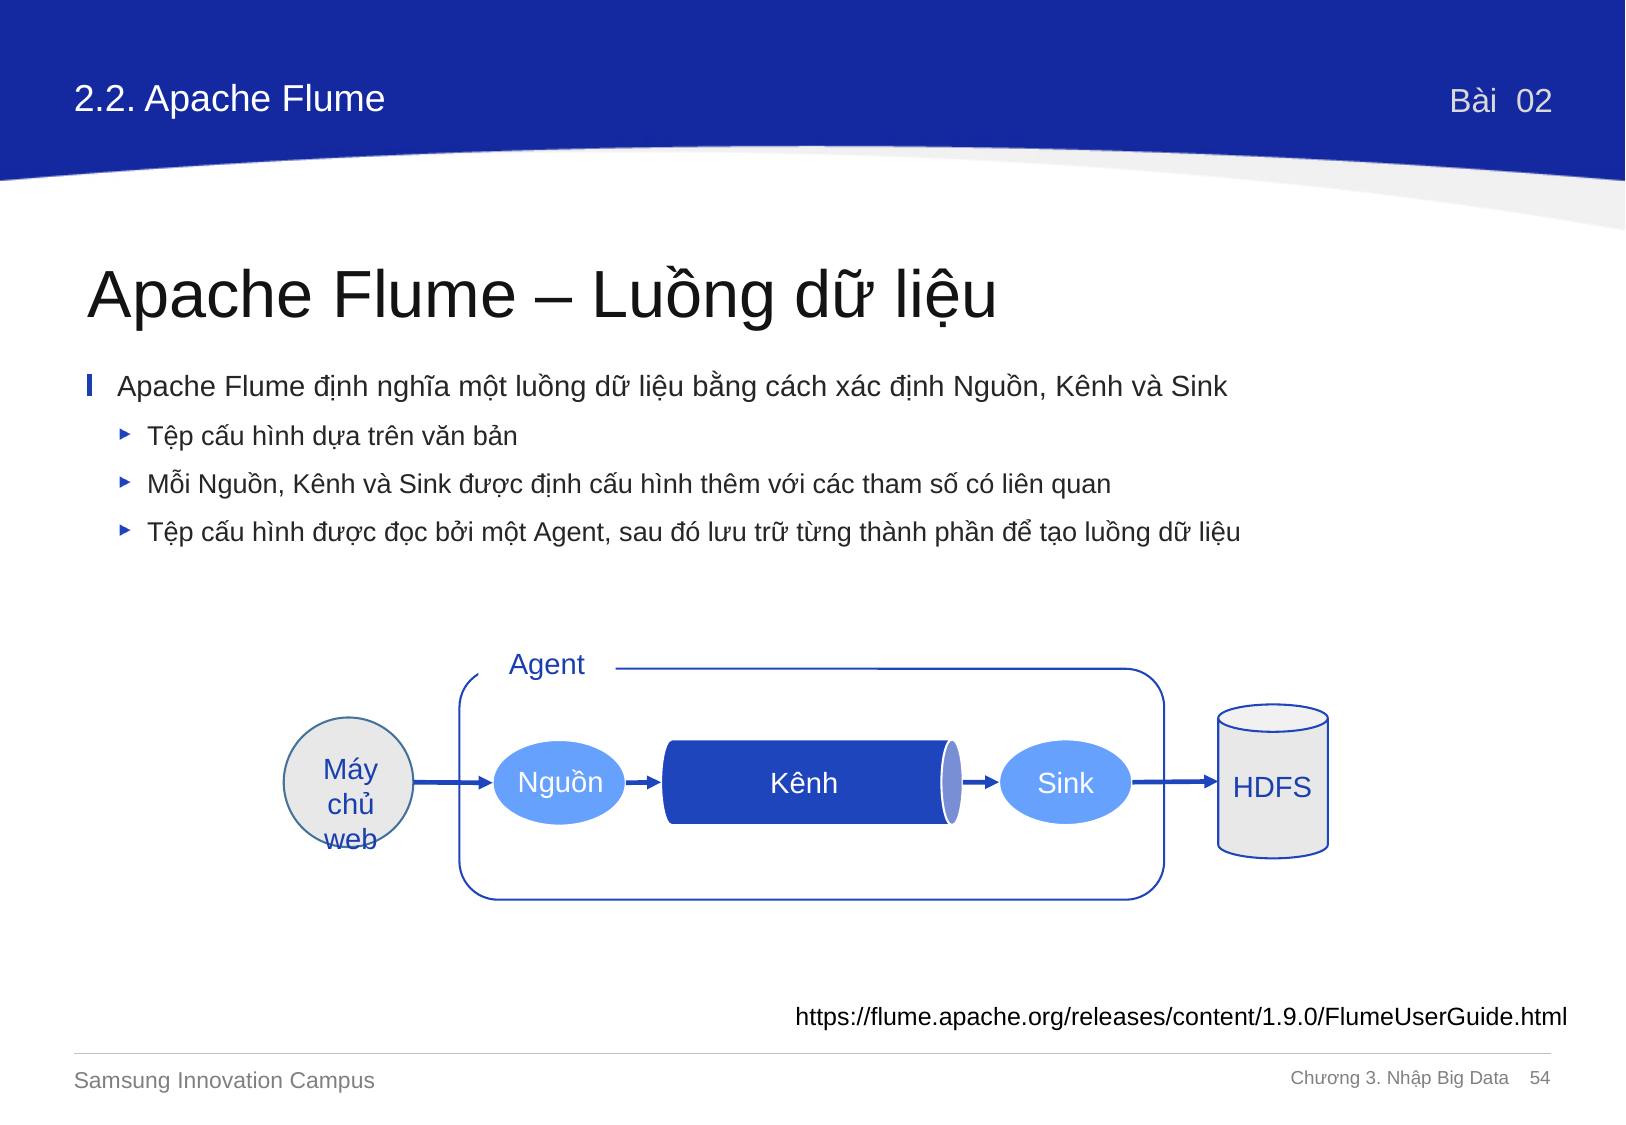

2.2. Apache Flume
Bài  02
Apache Flume – Luồng dữ liệu
Apache Flume định nghĩa một luồng dữ liệu bằng cách xác định Nguồn, Kênh và Sink
Tệp cấu hình dựa trên văn bản
Mỗi Nguồn, Kênh và Sink được định cấu hình thêm với các tham số có liên quan
Tệp cấu hình được đọc bởi một Agent, sau đó lưu trữ từng thành phần để tạo luồng dữ liệu
Agent

HDFS

Máy chủ web

Sink

Kênh

Nguồn
https://flume.apache.org/releases/content/1.9.0/FlumeUserGuide.html